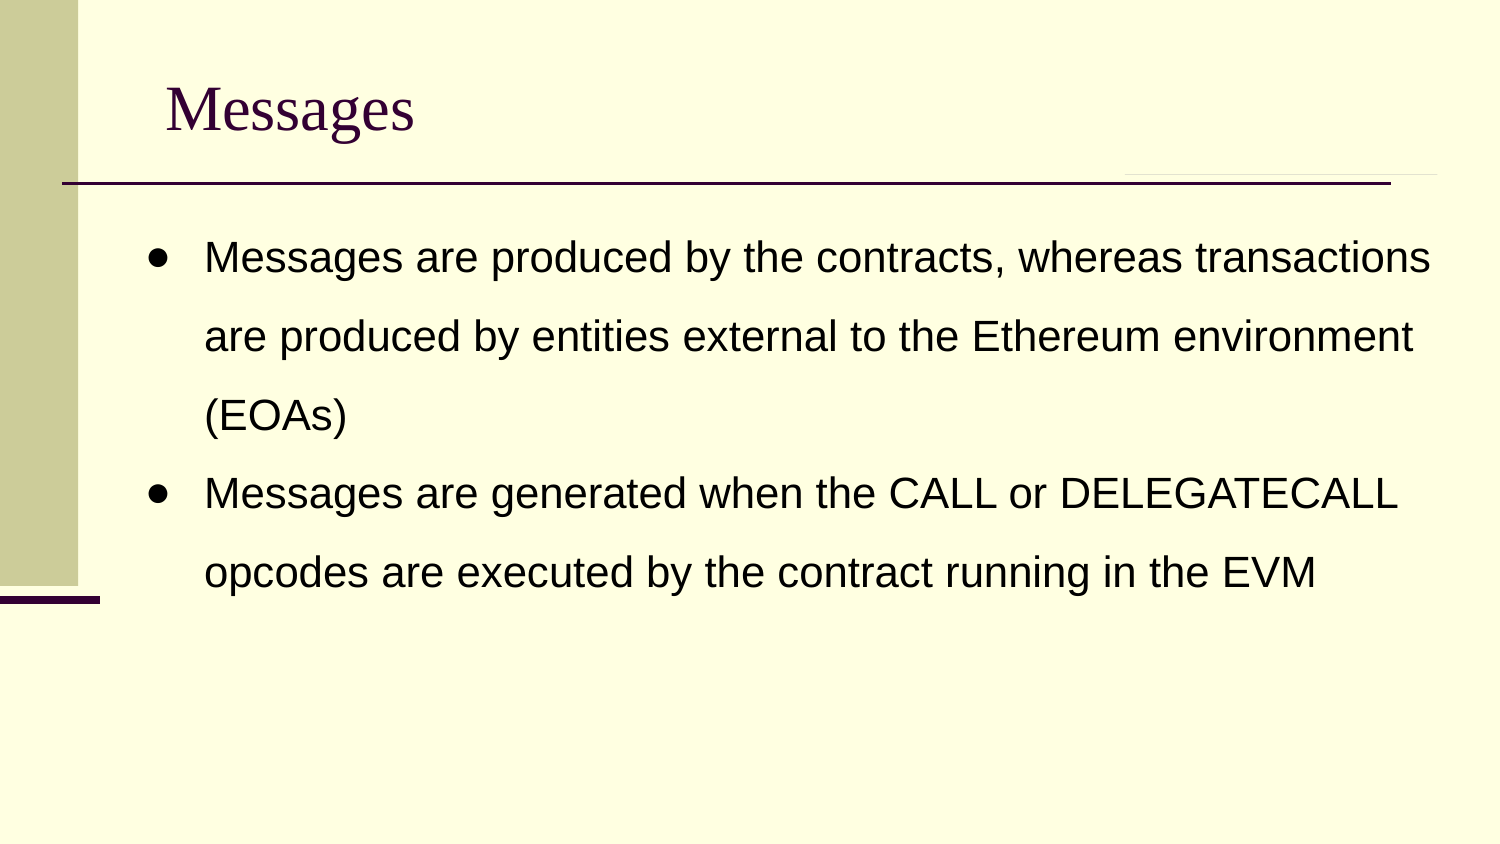

# Messages
Messages are produced by the contracts, whereas transactions are produced by entities external to the Ethereum environment (EOAs)
Messages are generated when the CALL or DELEGATECALL opcodes are executed by the contract running in the EVM